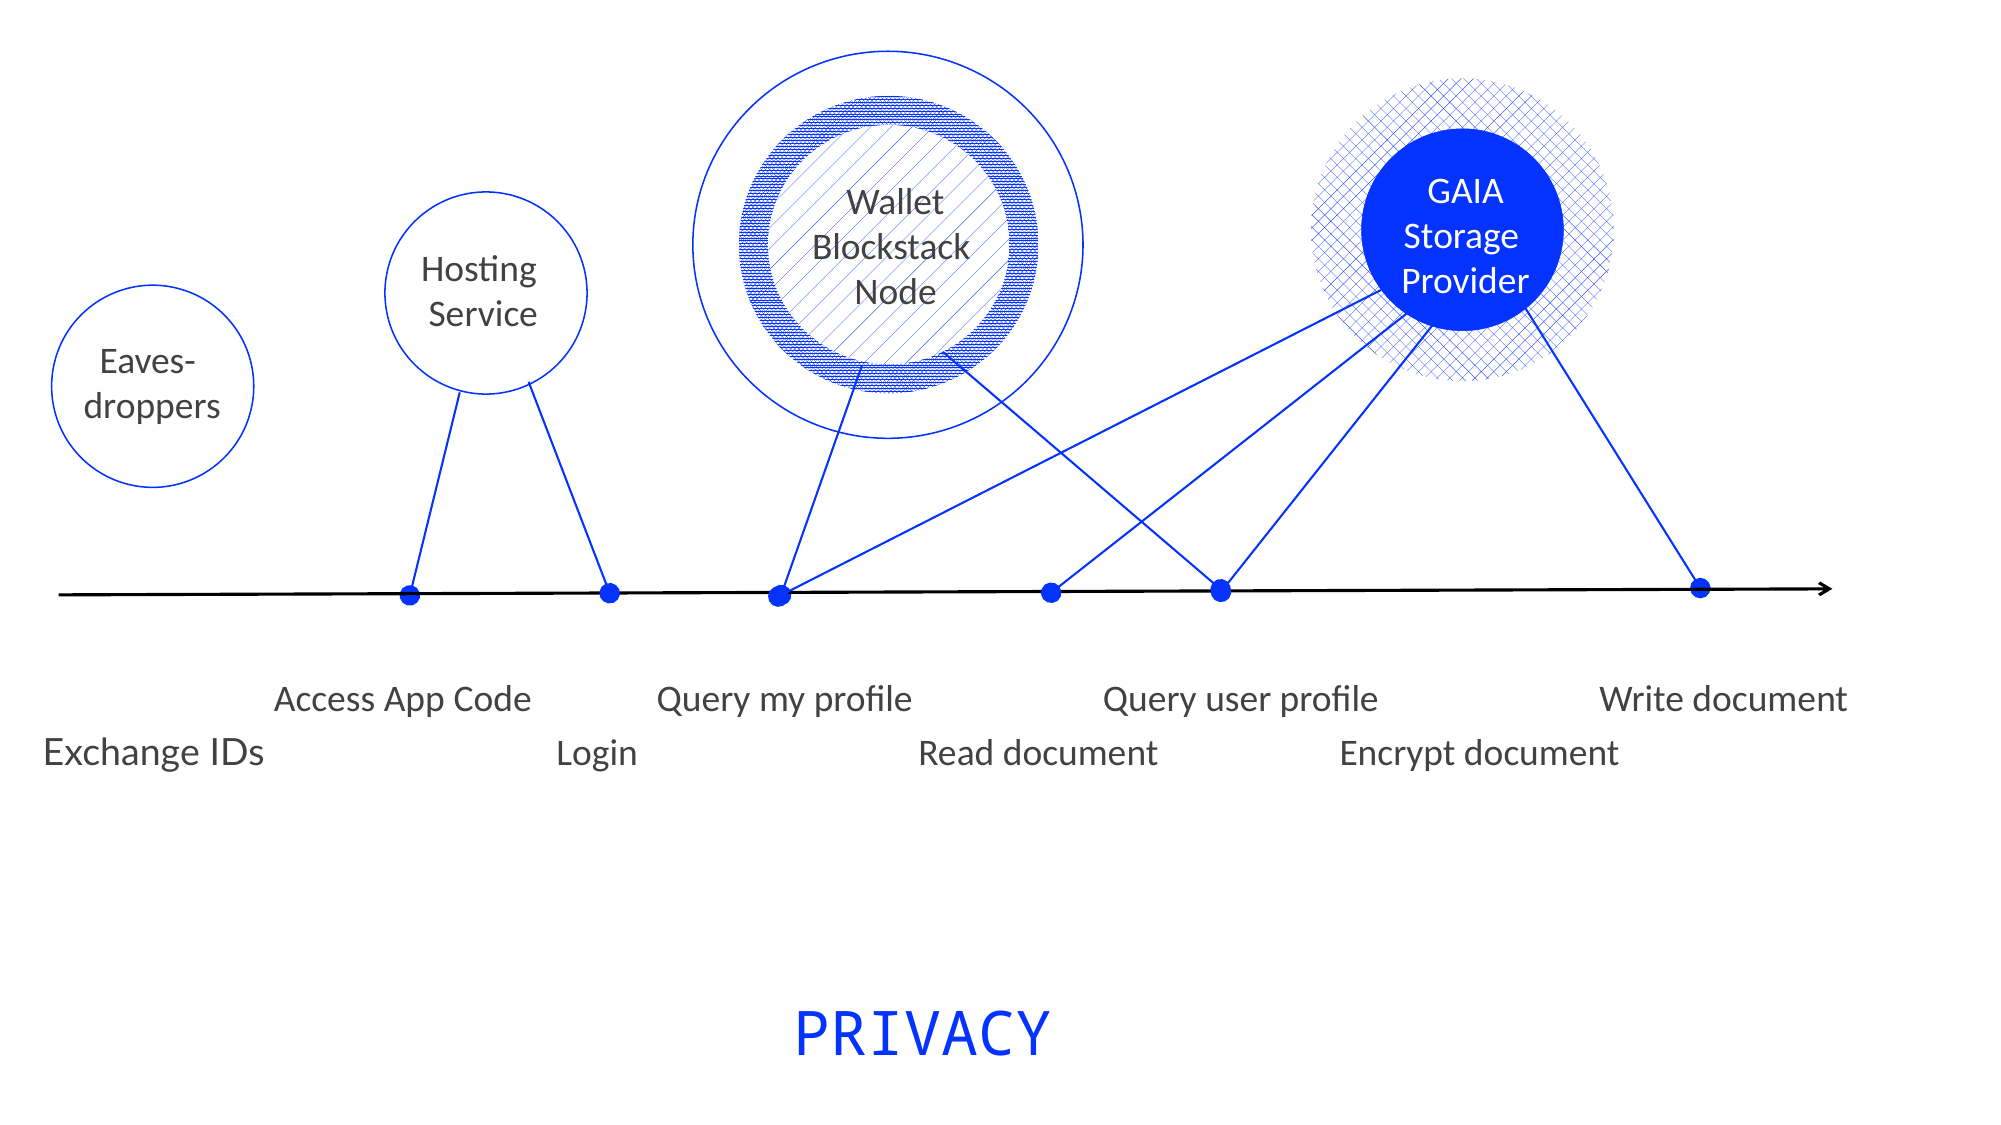

GAIA
Storage
Provider
Wallet
Blockstack
Node

Hosting
Service

Eaves-
droppers
Access App Code
Write document
Query my profile
Query user profile
Encrypt document
Login
Read document
Exchange IDs
PRIVACY